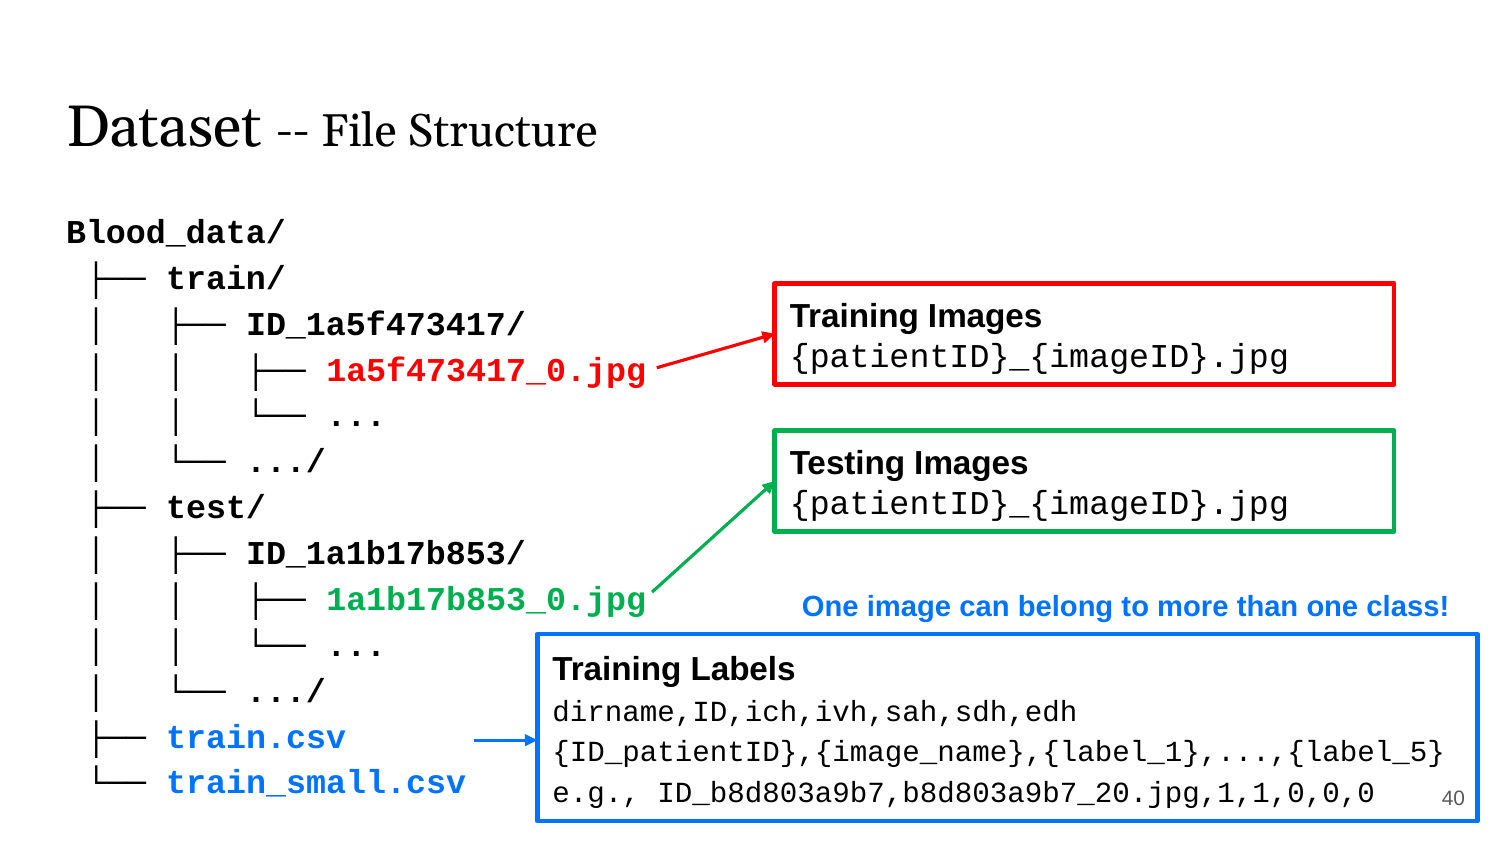

# Dataset -- File Structure
Blood_data/
 ├── train/
 │   ├── ID_1a5f473417/
 │   │   ├── 1a5f473417_0.jpg
 │   │   └── ...
 │   └── .../
 ├── test/
 │   ├── ID_1a1b17b853/
 │   │   ├── 1a1b17b853_0.jpg
 │   │   └── ...
 │   └── .../
 ├── train.csv
 └── train_small.csv
Training Images
{patientID}_{imageID}.jpg
Testing Images
{patientID}_{imageID}.jpg
One image can belong to more than one class!
Training Labels
dirname,ID,ich,ivh,sah,sdh,edh
{ID_patientID},{image_name},{label_1},...,{label_5}
e.g., ID_b8d803a9b7,b8d803a9b7_20.jpg,1,1,0,0,0
40